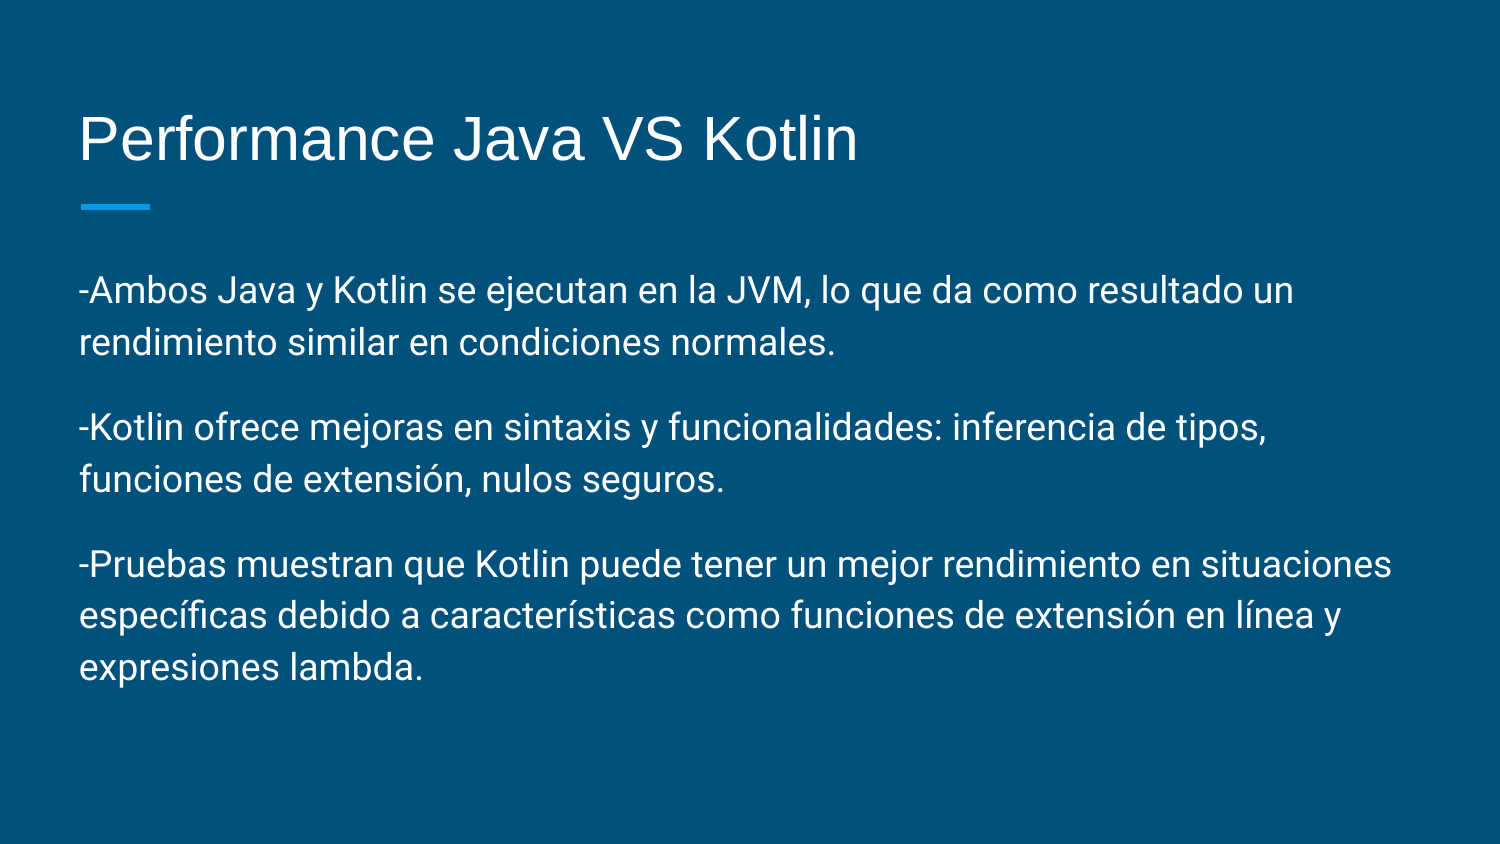

# Performance Java VS Kotlin
-Ambos Java y Kotlin se ejecutan en la JVM, lo que da como resultado un rendimiento similar en condiciones normales.
-Kotlin ofrece mejoras en sintaxis y funcionalidades: inferencia de tipos, funciones de extensión, nulos seguros.
-Pruebas muestran que Kotlin puede tener un mejor rendimiento en situaciones específicas debido a características como funciones de extensión en línea y expresiones lambda.